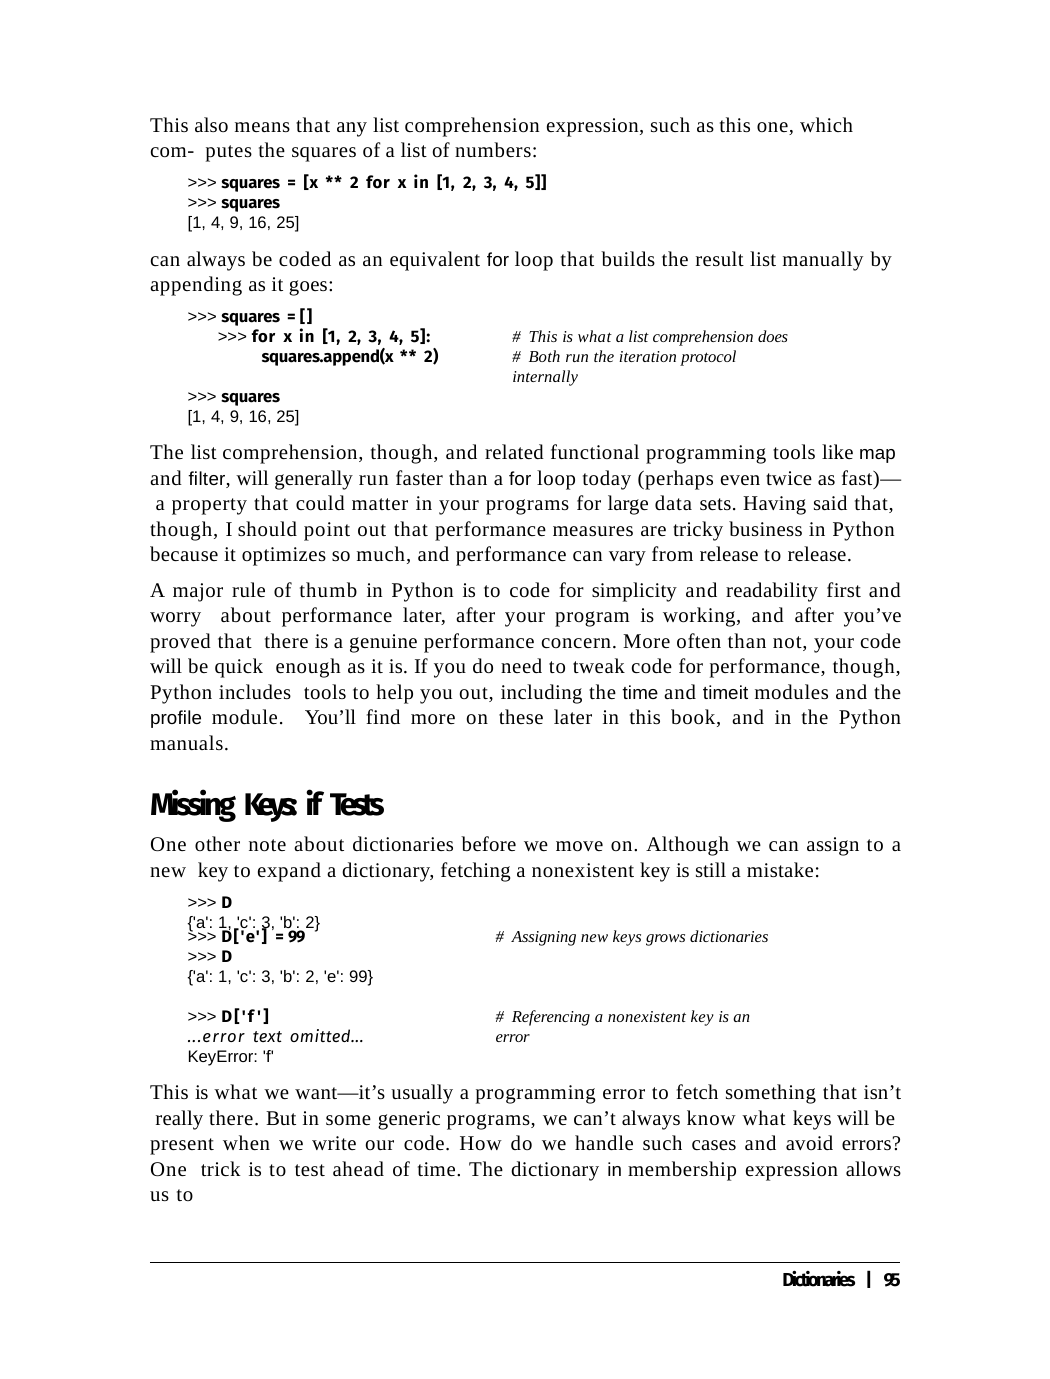

This also means that any list comprehension expression, such as this one, which com-  putes the squares of a list of numbers:
>>> squares = [x ** 2 for x in [1, 2, 3, 4, 5]]
>>> squares
[1, 4, 9, 16, 25]
can always be coded as an equivalent for loop that builds the result list manually by  appending as it goes:
>>> squares = []
>>> for x in [1, 2, 3, 4, 5]:
squares.append(x ** 2)
# This is what a list comprehension does
# Both run the iteration protocol internally
>>> squares
[1, 4, 9, 16, 25]
The list comprehension, though, and related functional programming tools like map  and filter, will generally run faster than a for loop today (perhaps even twice as fast)—  a property that could matter in your programs for large data sets. Having said that,  though, I should point out that performance measures are tricky business in Python  because it optimizes so much, and performance can vary from release to release.
A major rule of thumb in Python is to code for simplicity and readability first and worry  about performance later, after your program is working, and after you’ve proved that  there is a genuine performance concern. More often than not, your code will be quick  enough as it is. If you do need to tweak code for performance, though, Python includes  tools to help you out, including the time and timeit modules and the profile module.  You’ll find more on these later in this book, and in the Python manuals.

Missing Keys: if Tests
One other note about dictionaries before we move on. Although we can assign to a new  key to expand a dictionary, fetching a nonexistent key is still a mistake:
>>> D
{'a': 1, 'c': 3, 'b': 2}
>>> D['e'] = 99
>>> D
{'a': 1, 'c': 3, 'b': 2, 'e': 99}
# Assigning new keys grows dictionaries
>>> D['f']
...error text omitted...
KeyError: 'f'
# Referencing a nonexistent key is an error
This is what we want—it’s usually a programming error to fetch something that isn’t  really there. But in some generic programs, we can’t always know what keys will be  present when we write our code. How do we handle such cases and avoid errors? One  trick is to test ahead of time. The dictionary in membership expression allows us to

Dictionaries  | 95